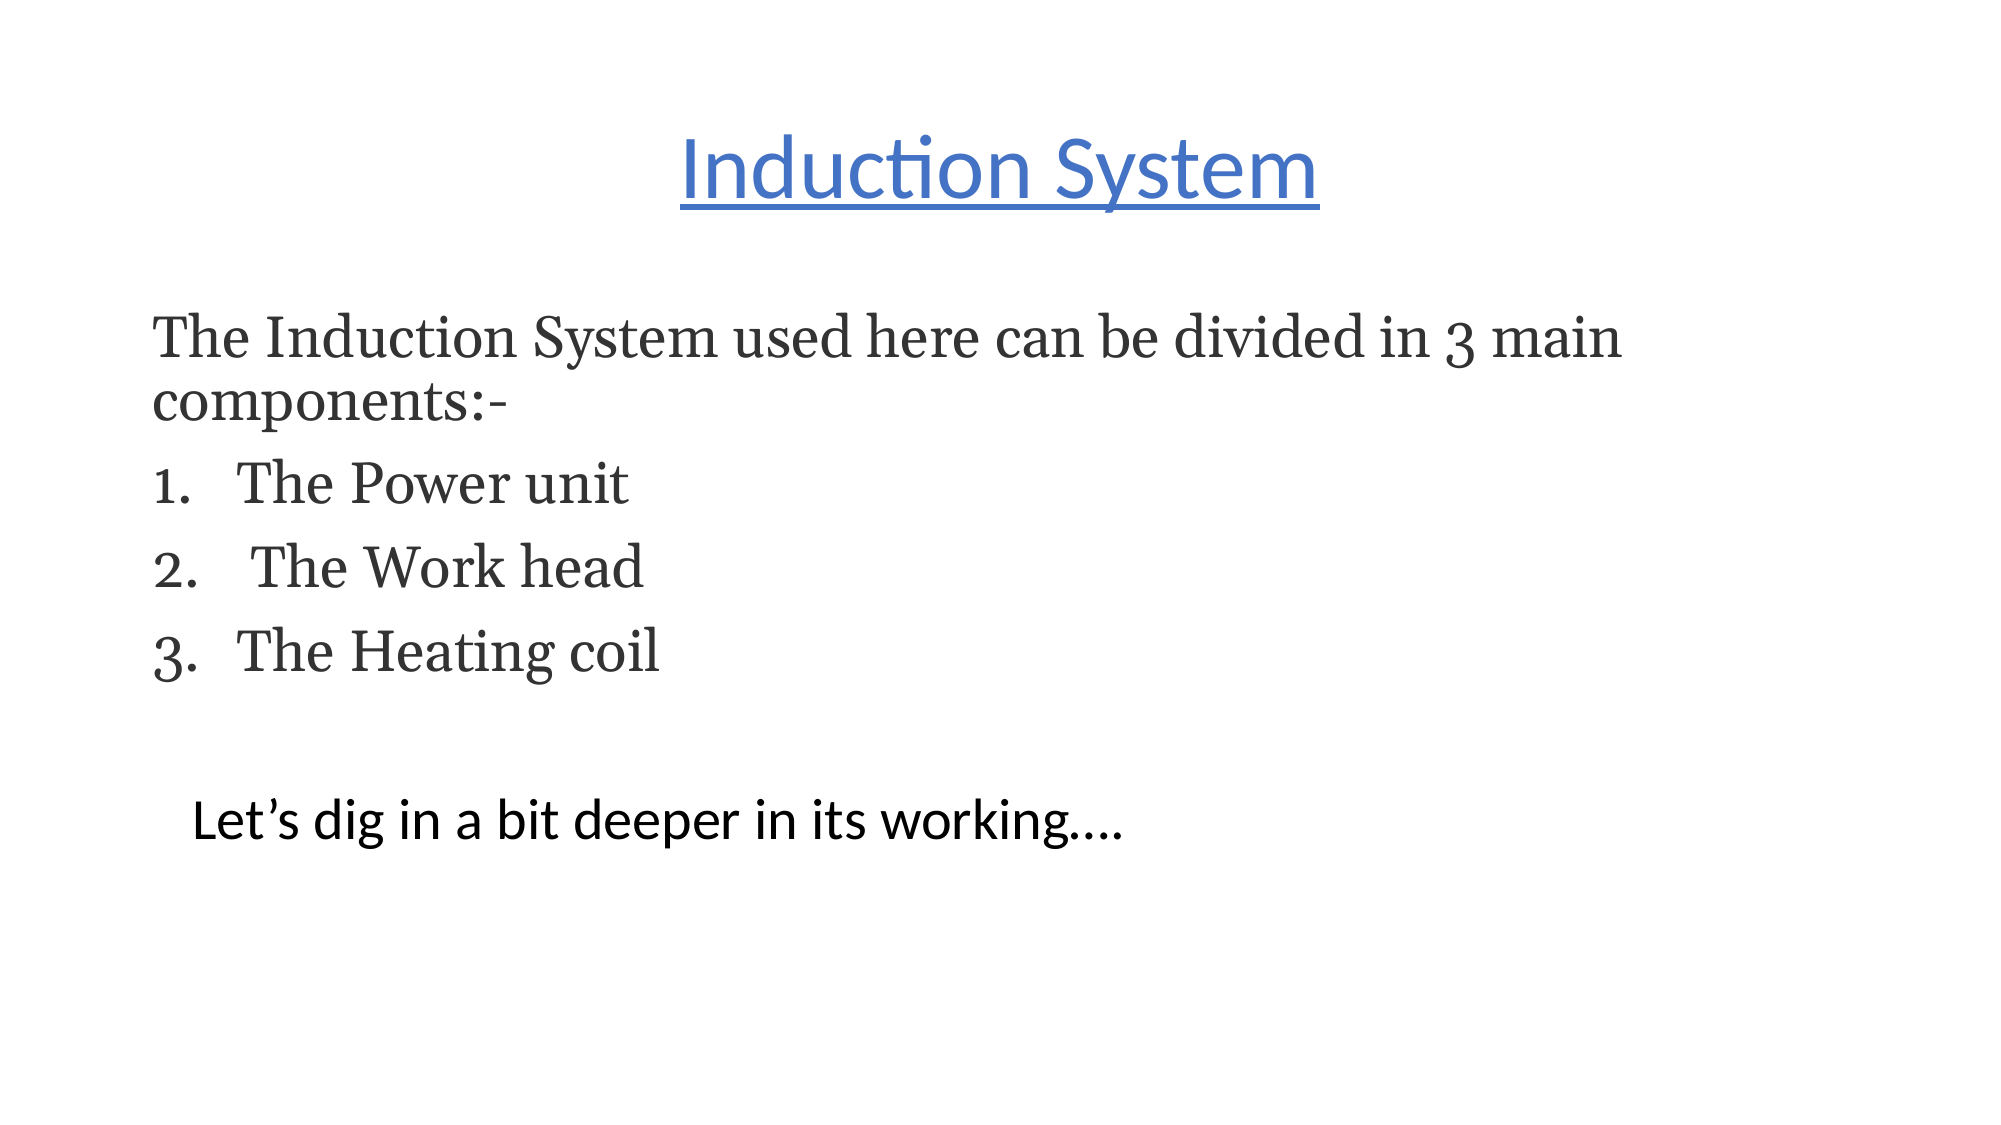

# Induction System
The Induction System used here can be divided in 3 main components:-
The Power unit
 The Work head
The Heating coil

   Let’s dig in a bit deeper in its working….